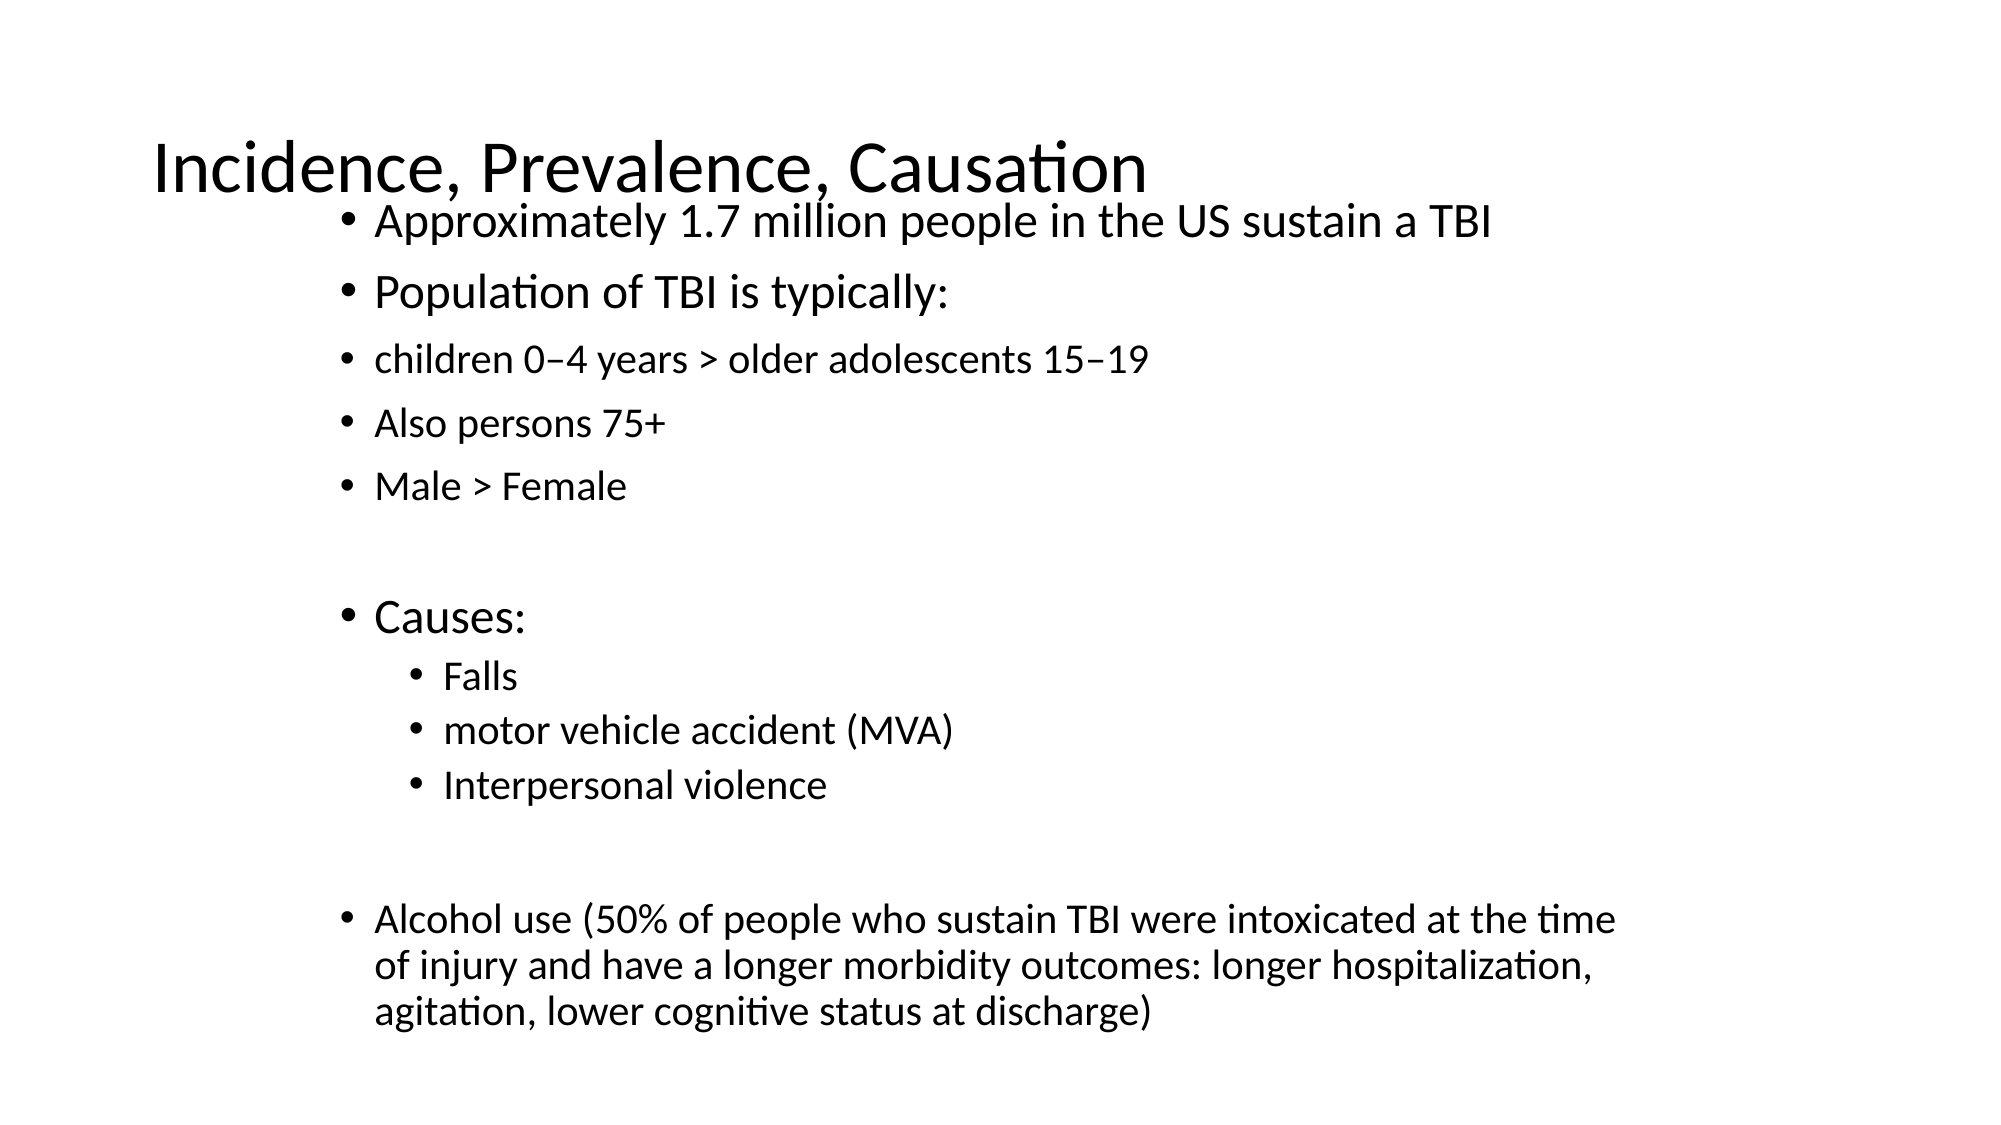

# Incidence, Prevalence, Causation
Approximately 1.7 million people in the US sustain a TBI
Population of TBI is typically:
children 0–4 years > older adolescents 15–19
Also persons 75+
Male > Female

Causes:
Falls
motor vehicle accident (MVA)
Interpersonal violence

Alcohol use (50% of people who sustain TBI were intoxicated at the time of injury and have a longer morbidity outcomes: longer hospitalization, agitation, lower cognitive status at discharge)